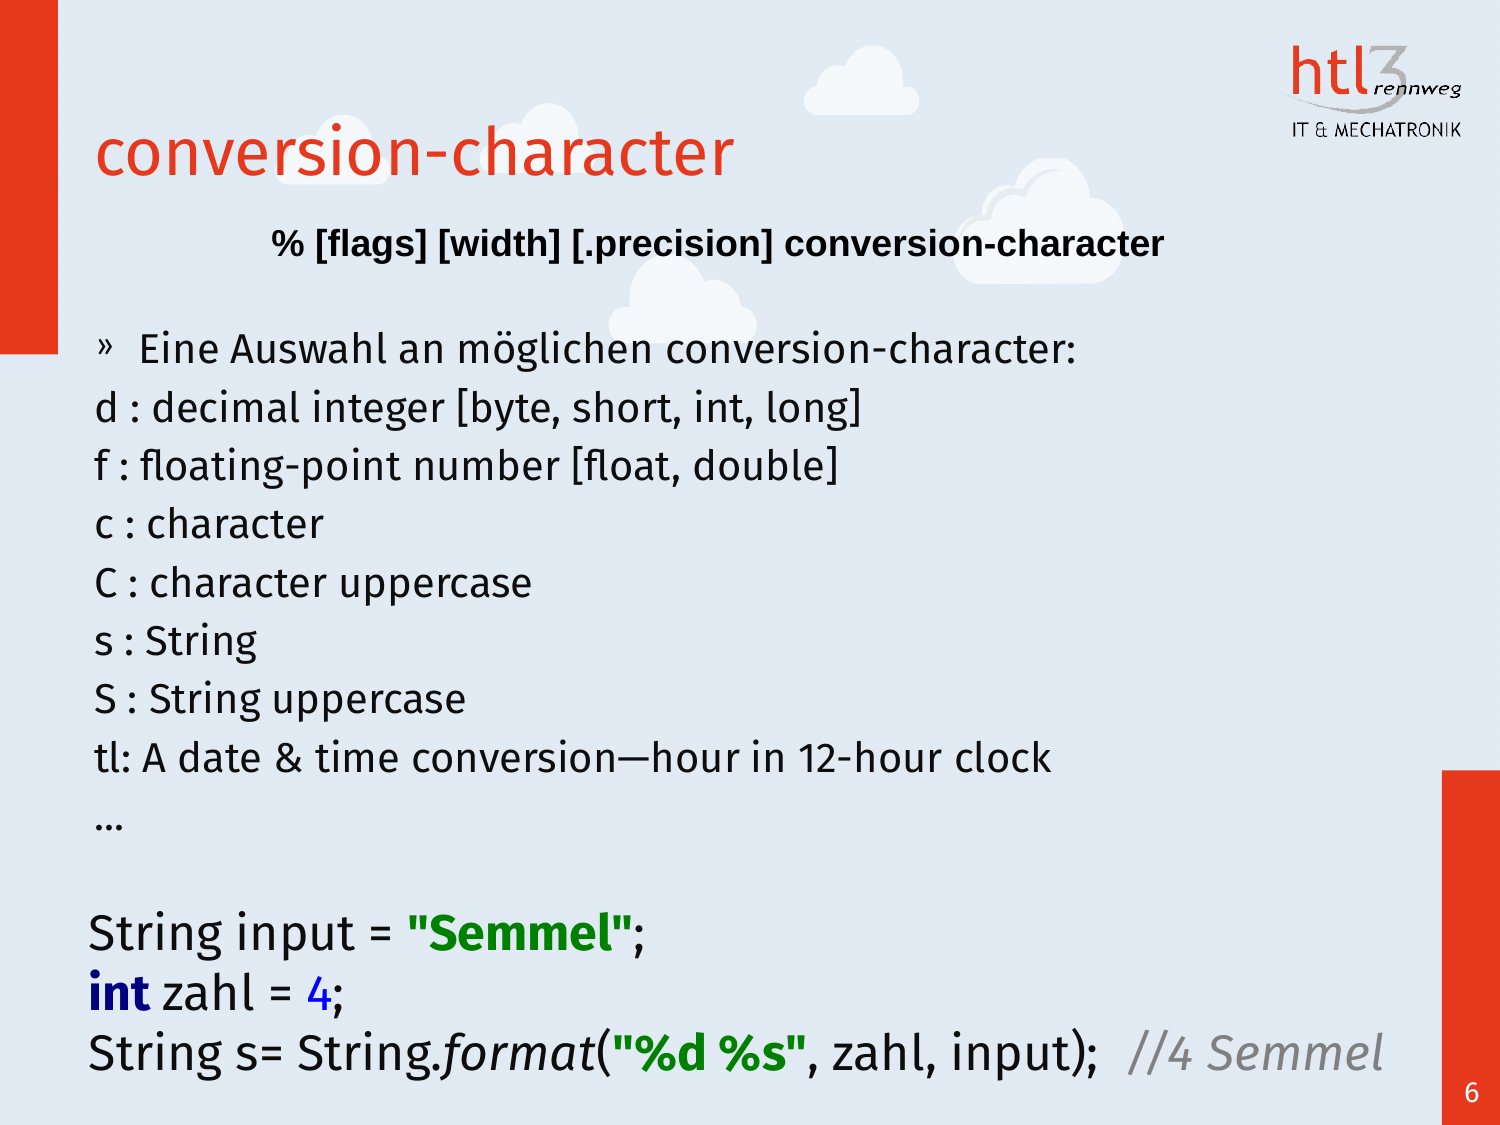

# conversion-character
% [flags] [width] [.precision] conversion-character
Eine Auswahl an möglichen conversion-character:
d : decimal integer [byte, short, int, long]
f : floating-point number [float, double]
c : character
C : character uppercase
s : String
S : String uppercase
tl: A date & time conversion—hour in 12-hour clock
...
String input = "Semmel";
int zahl = 4;
String s= String.format("%d %s", zahl, input);  //4 Semmel